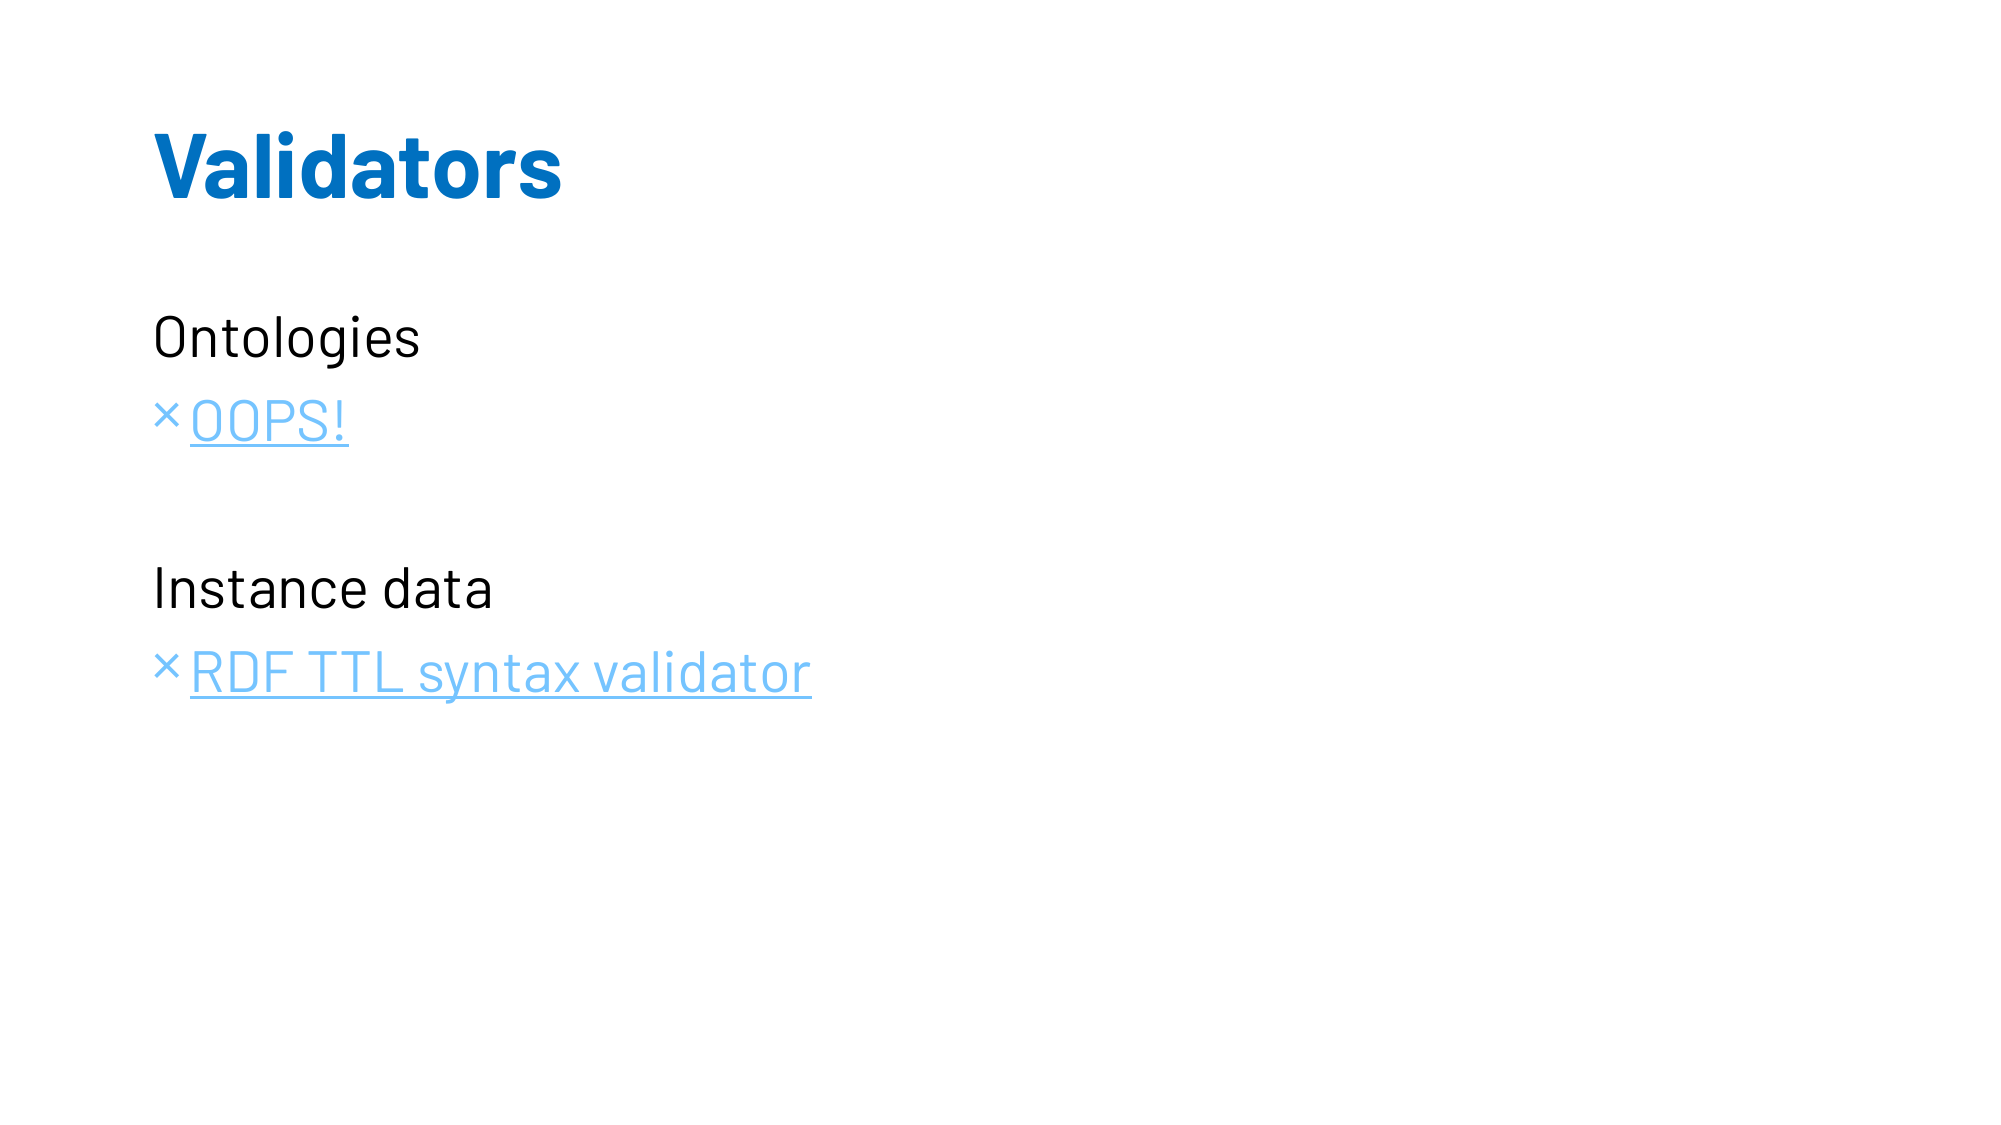

# Validators
Ontologies
OOPS!

Instance data
RDF TTL syntax validator

!